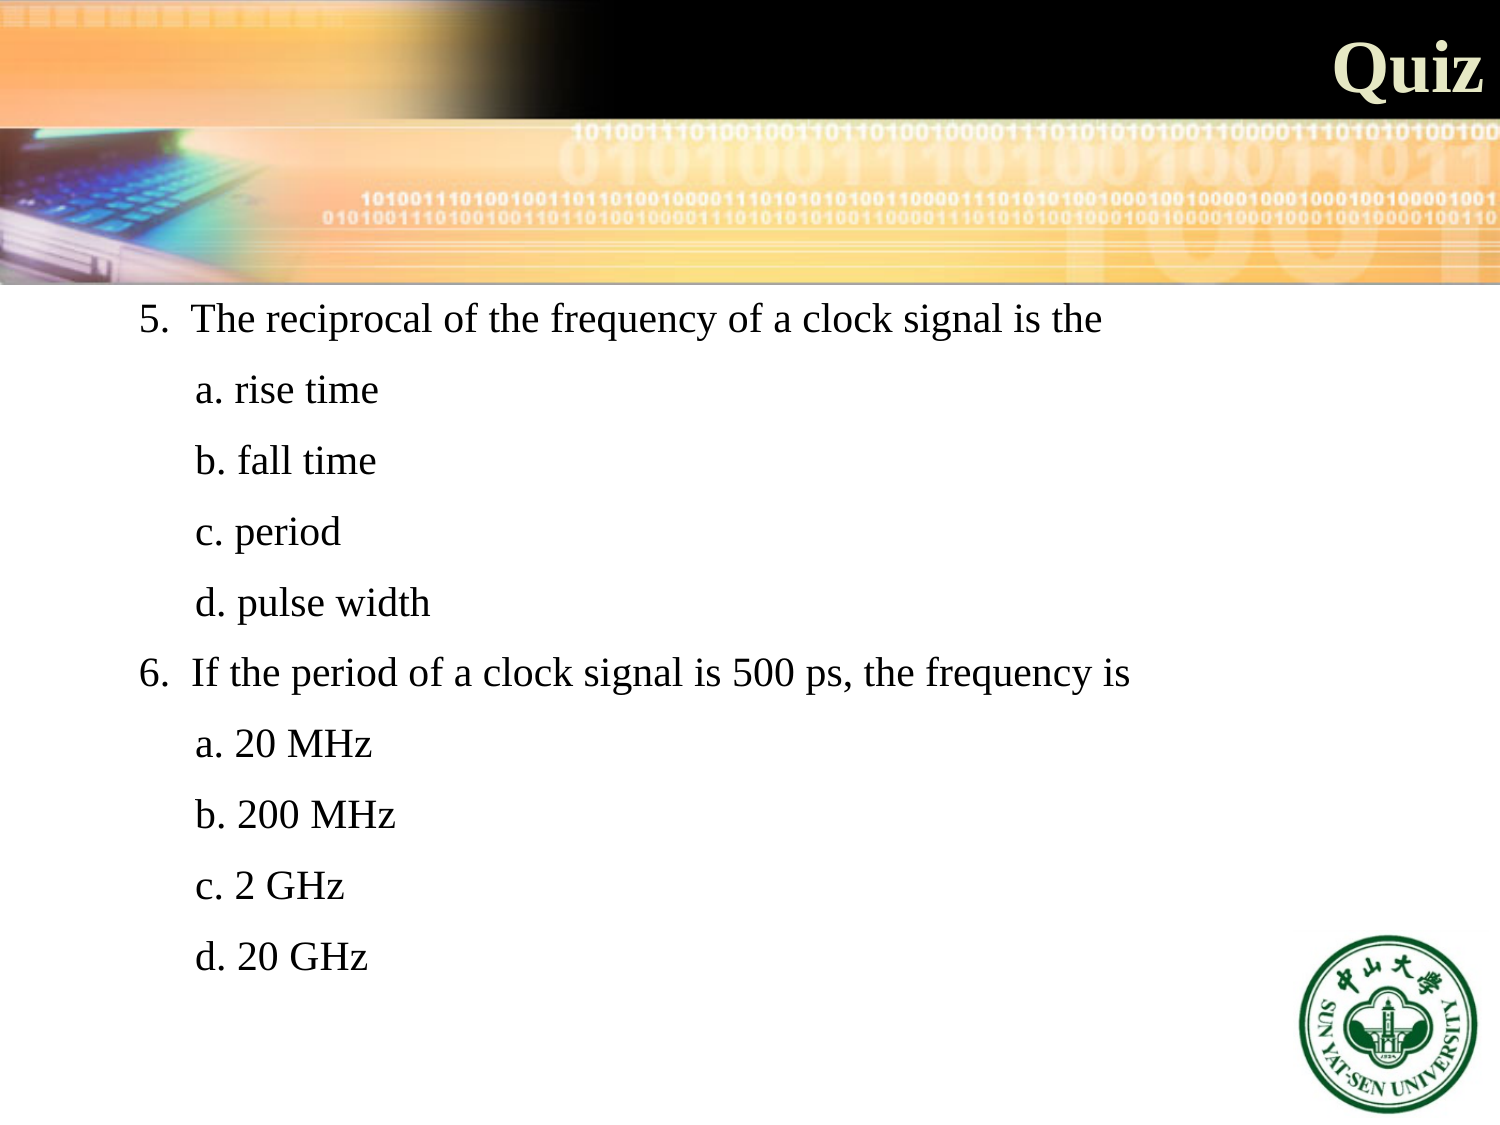

Quiz
5.  The reciprocal of the frequency of a clock signal is the
	a. rise time
	b. fall time
	c. period
	d. pulse width
6.  If the period of a clock signal is 500 ps, the frequency is
	a. 20 MHz
	b. 200 MHz
	c. 2 GHz
	d. 20 GHz